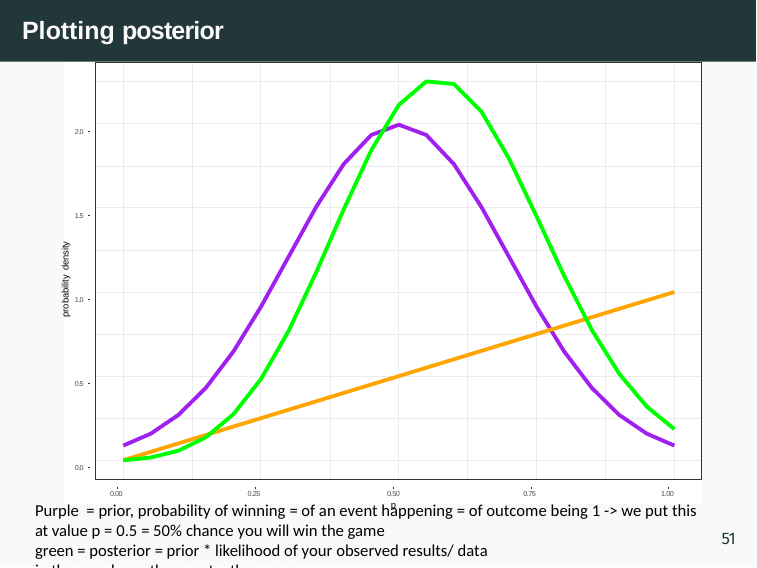

Plotting posterior

2.0

1.5
probability density
1.0
0.5
0.0
0.00
0.25
0.50
p
0.75
1.00
Purple  = prior, probability of winning = of an event happening = of outcome being 1 -> we put this at value p = 0.5 = 50% chance you will win the game
green = posterior = prior * likelihood of your observed results/ data
in the case here, the event = they won.
Orange = likelyhood
51